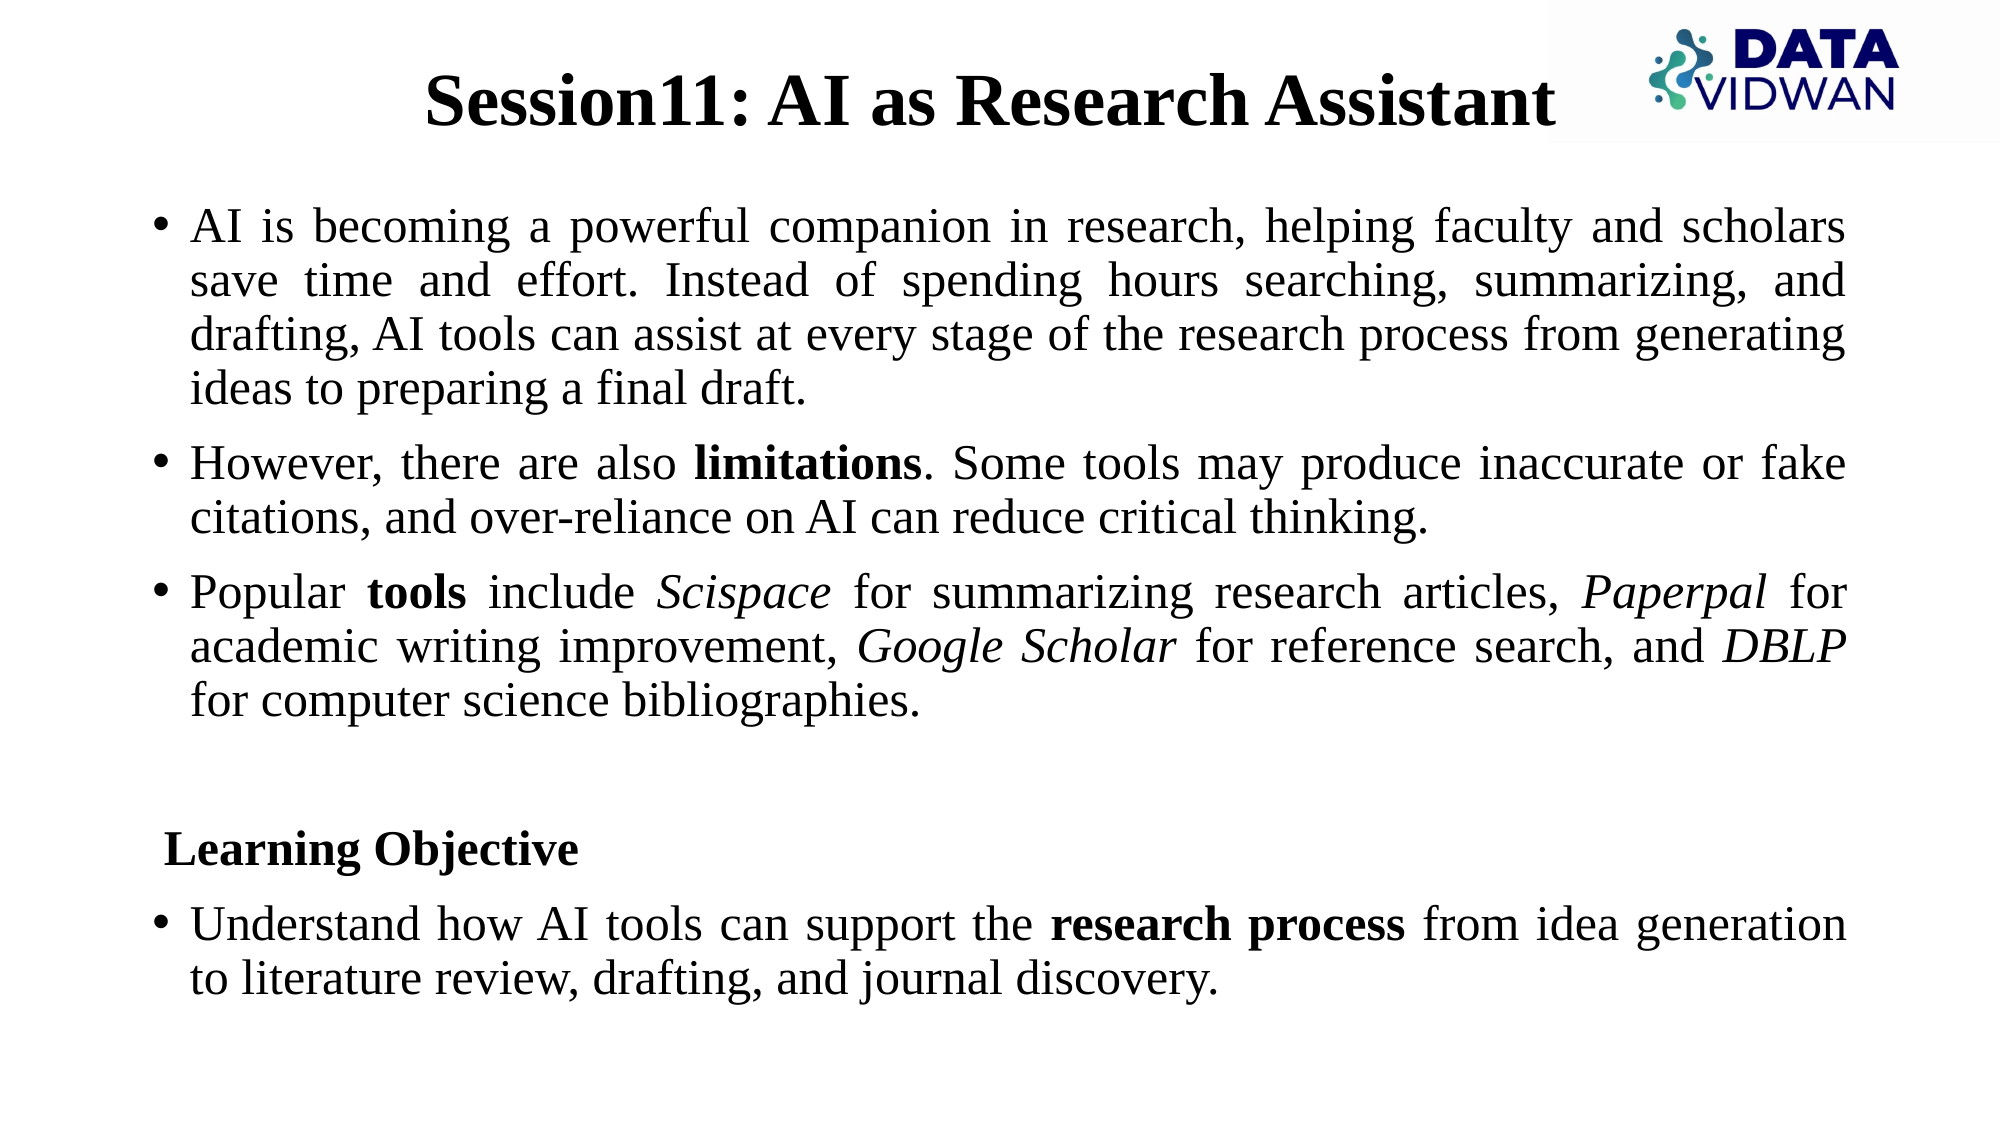

# Session11: AI as Research Assistant
AI is becoming a powerful companion in research, helping faculty and scholars save time and effort. Instead of spending hours searching, summarizing, and drafting, AI tools can assist at every stage of the research process from generating ideas to preparing a final draft.
However, there are also limitations. Some tools may produce inaccurate or fake citations, and over-reliance on AI can reduce critical thinking.
Popular tools include Scispace for summarizing research articles, Paperpal for academic writing improvement, Google Scholar for reference search, and DBLP for computer science bibliographies.

 Learning Objective
Understand how AI tools can support the research process from idea generation to literature review, drafting, and journal discovery.